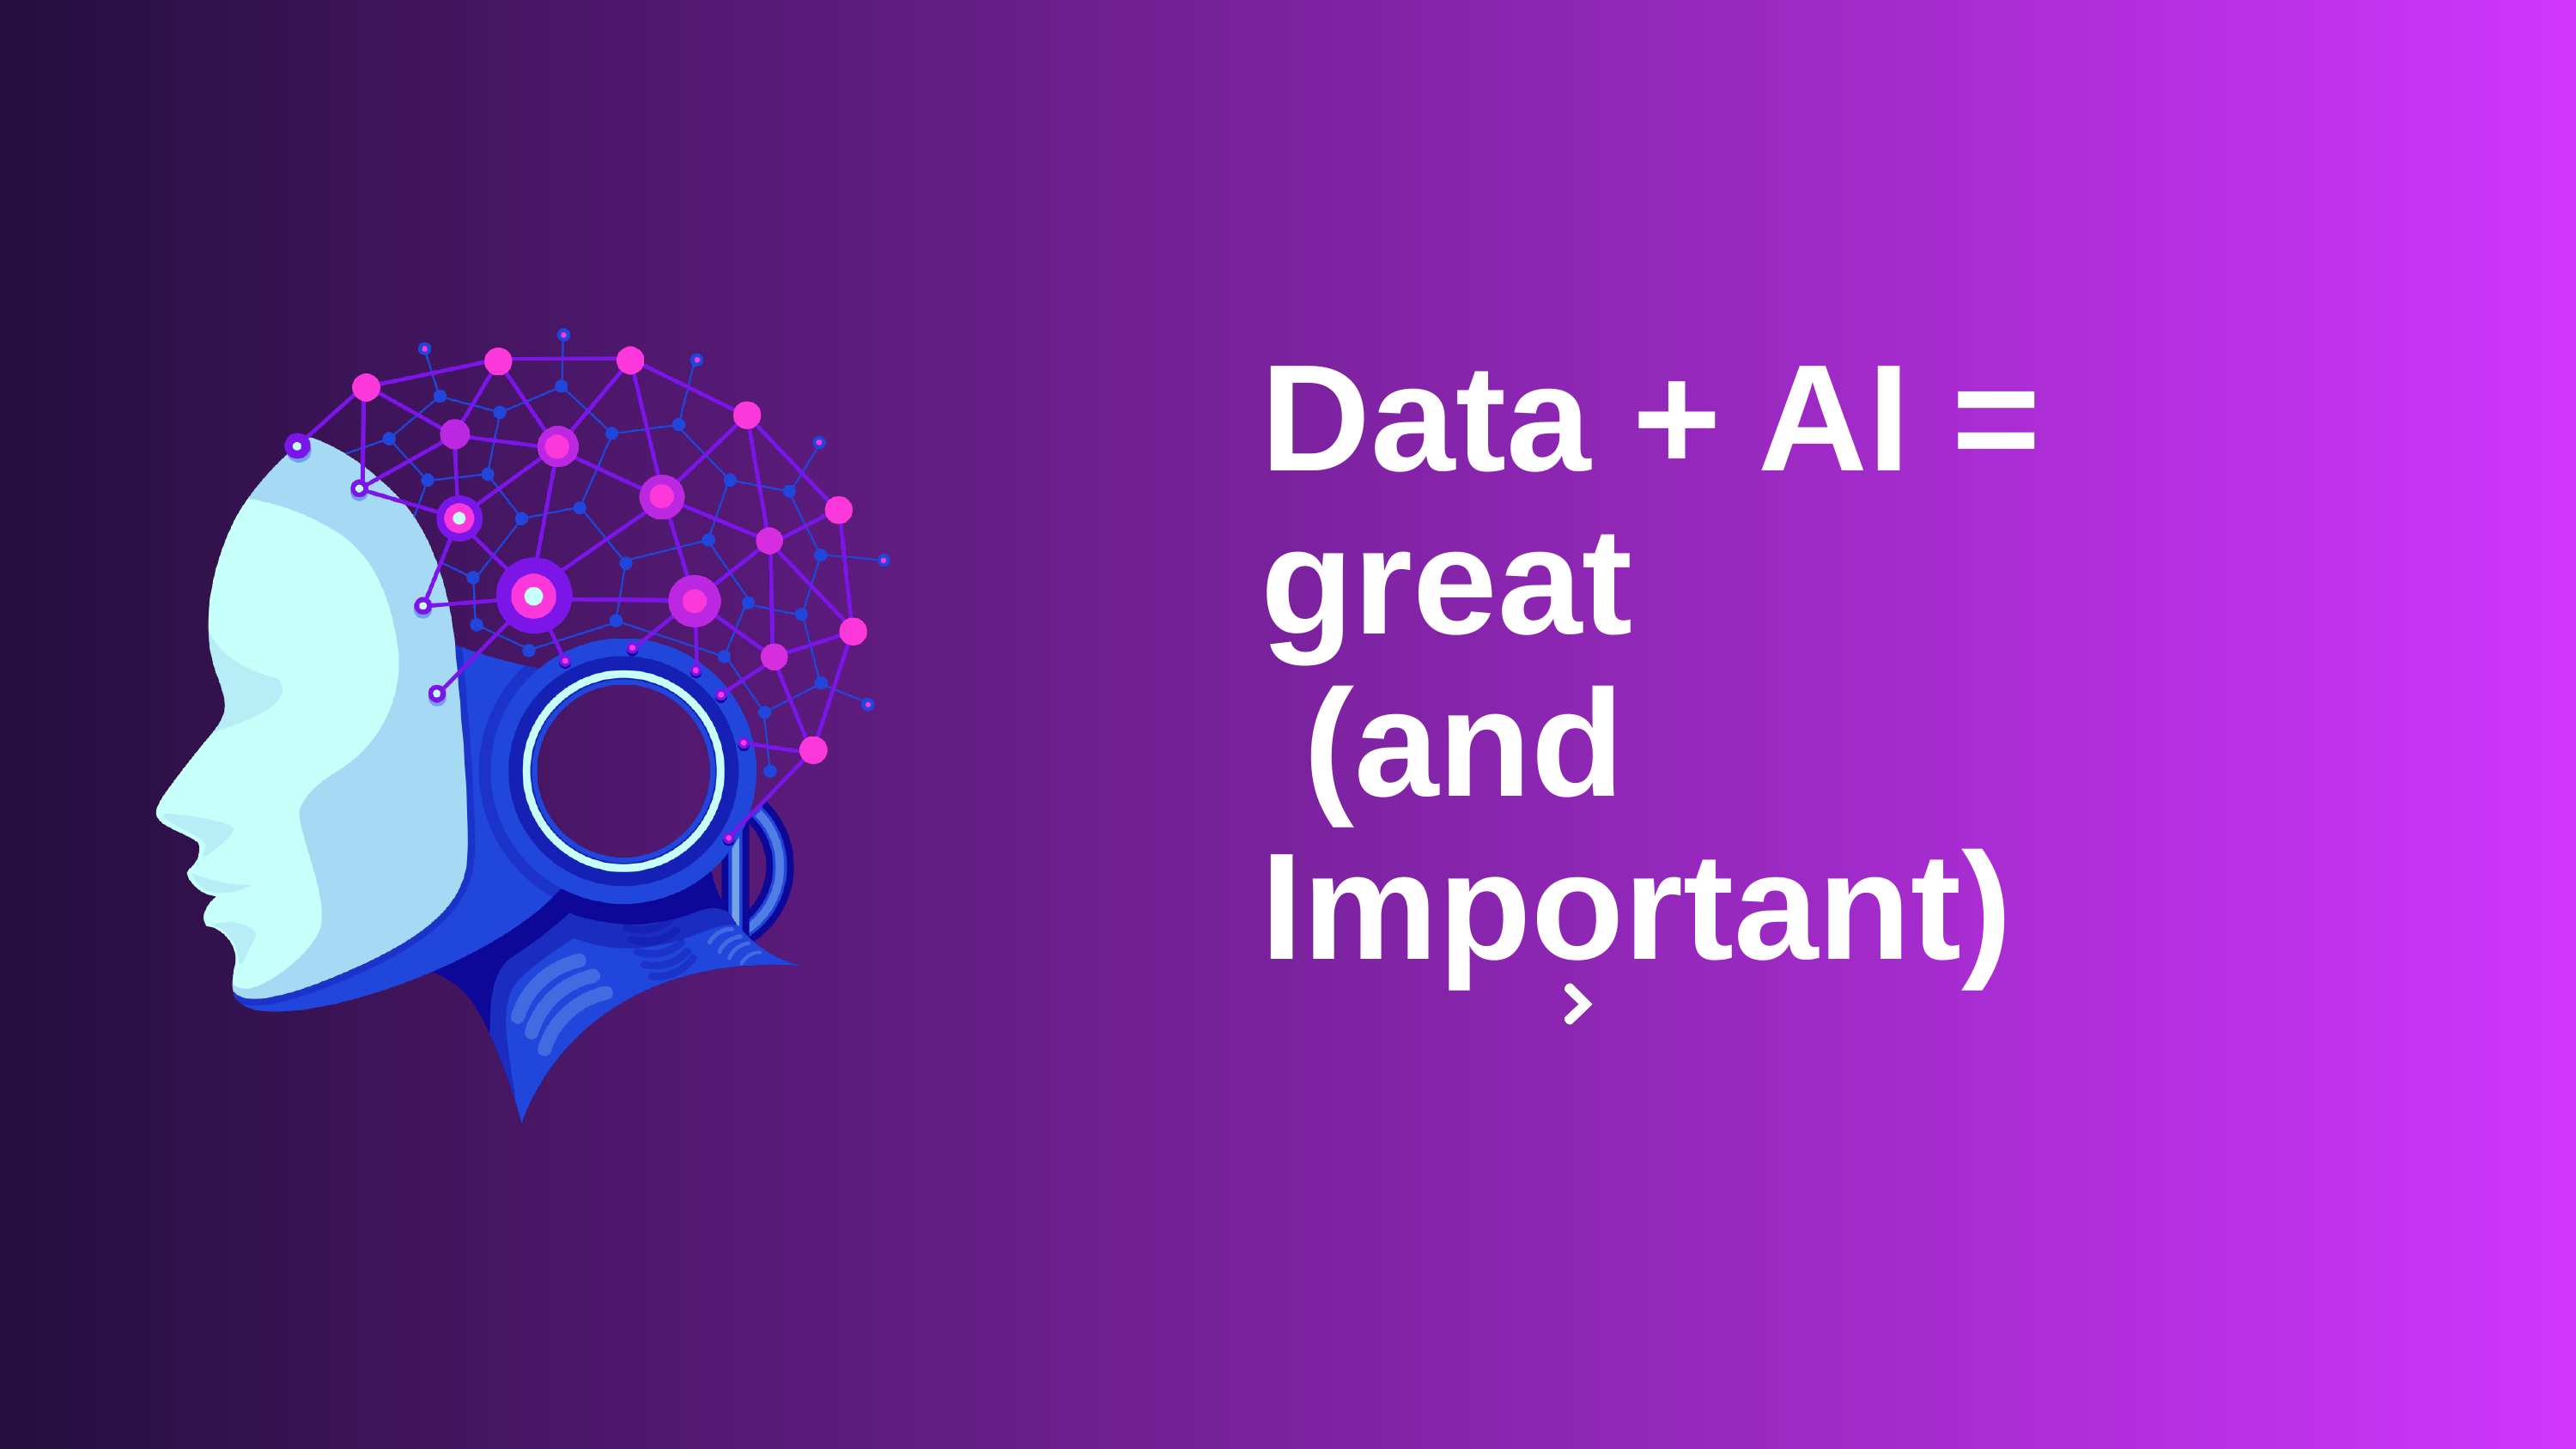

Data + AI = great
 (and Important)